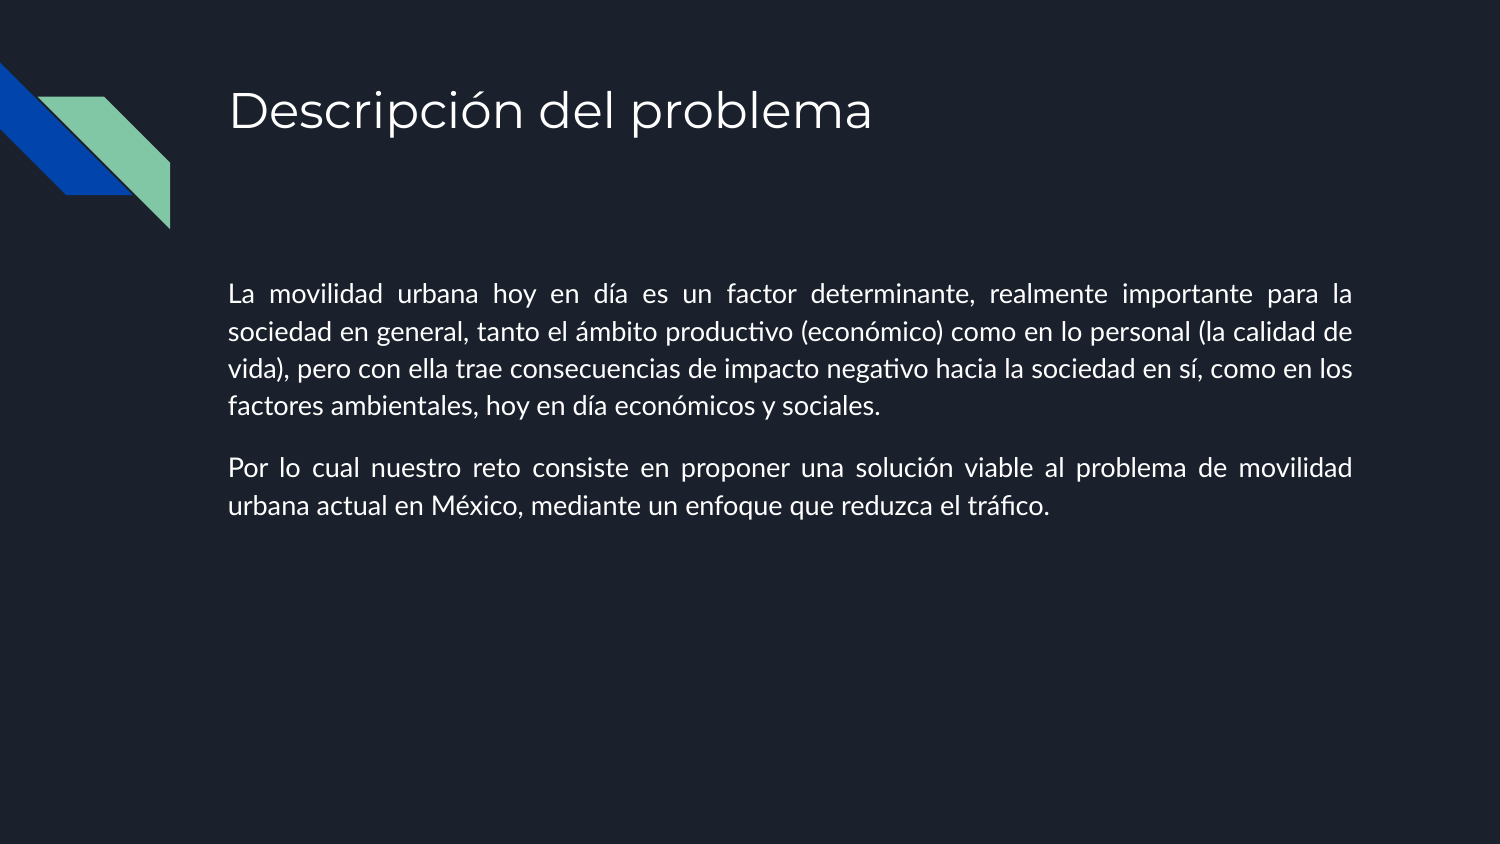

# Descripción del problema
La movilidad urbana hoy en día es un factor determinante, realmente importante para la sociedad en general, tanto el ámbito productivo (económico) como en lo personal (la calidad de vida), pero con ella trae consecuencias de impacto negativo hacia la sociedad en sí, como en los factores ambientales, hoy en día económicos y sociales.
Por lo cual nuestro reto consiste en proponer una solución viable al problema de movilidad urbana actual en México, mediante un enfoque que reduzca el tráfico.